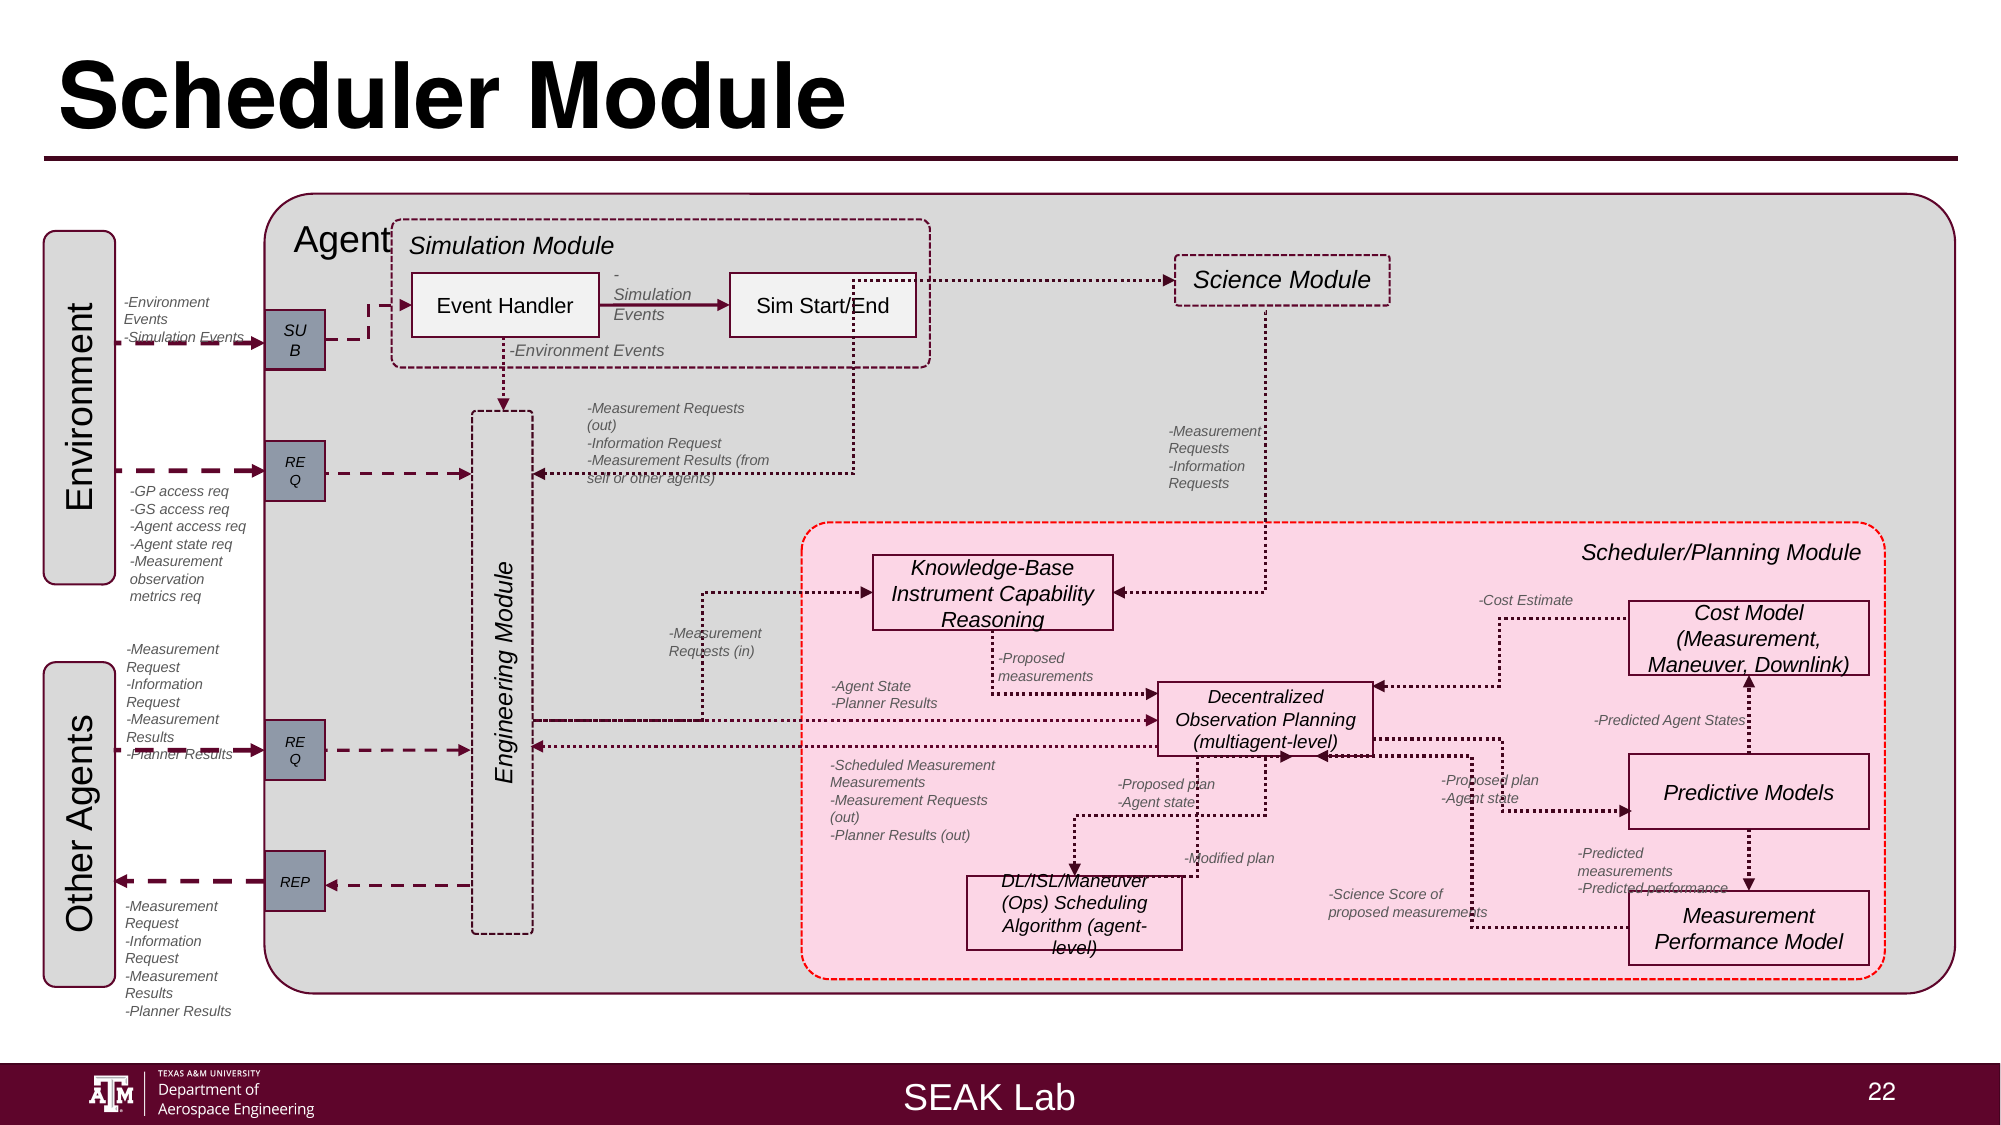

# Scheduler Module
Agent
Simulation Module
Science Module
-Simulation Events
Sim Start/End
Event Handler
-Environment Events
-Simulation Events
SUB
-Environment Events
Environment
-Measurement Requests (out)
-Information Request
-Measurement Results (from self or other agents)
-Measurement Requests
-Information Requests
REQ
-GP access req
-GS access req
-Agent access req
-Agent state req
-Measurement observation metrics req
Scheduler/Planning Module
Knowledge-Base Instrument Capability Reasoning
-Cost Estimate
Cost Model
(Measurement, Maneuver, Downlink)
-Measurement Requests (in)
-Measurement Request
-Information Request
-Measurement Results
-Planner Results
-Proposed measurements
Engineering Module
-Agent State
-Planner Results
Decentralized Observation Planning (multiagent-level)
-Predicted Agent States
REQ
-Scheduled Measurement Measurements
-Measurement Requests (out)
-Planner Results (out)
Predictive Models
-Proposed plan
-Agent state
-Proposed plan
-Agent state
Other Agents
-Predicted measurements
-Predicted performance
-Modified plan
REP
DL/ISL/Maneuver (Ops) Scheduling Algorithm (agent-level)
-Science Score of proposed measurements
-Measurement Request
-Information Request
-Measurement Results
-Planner Results
Measurement Performance Model